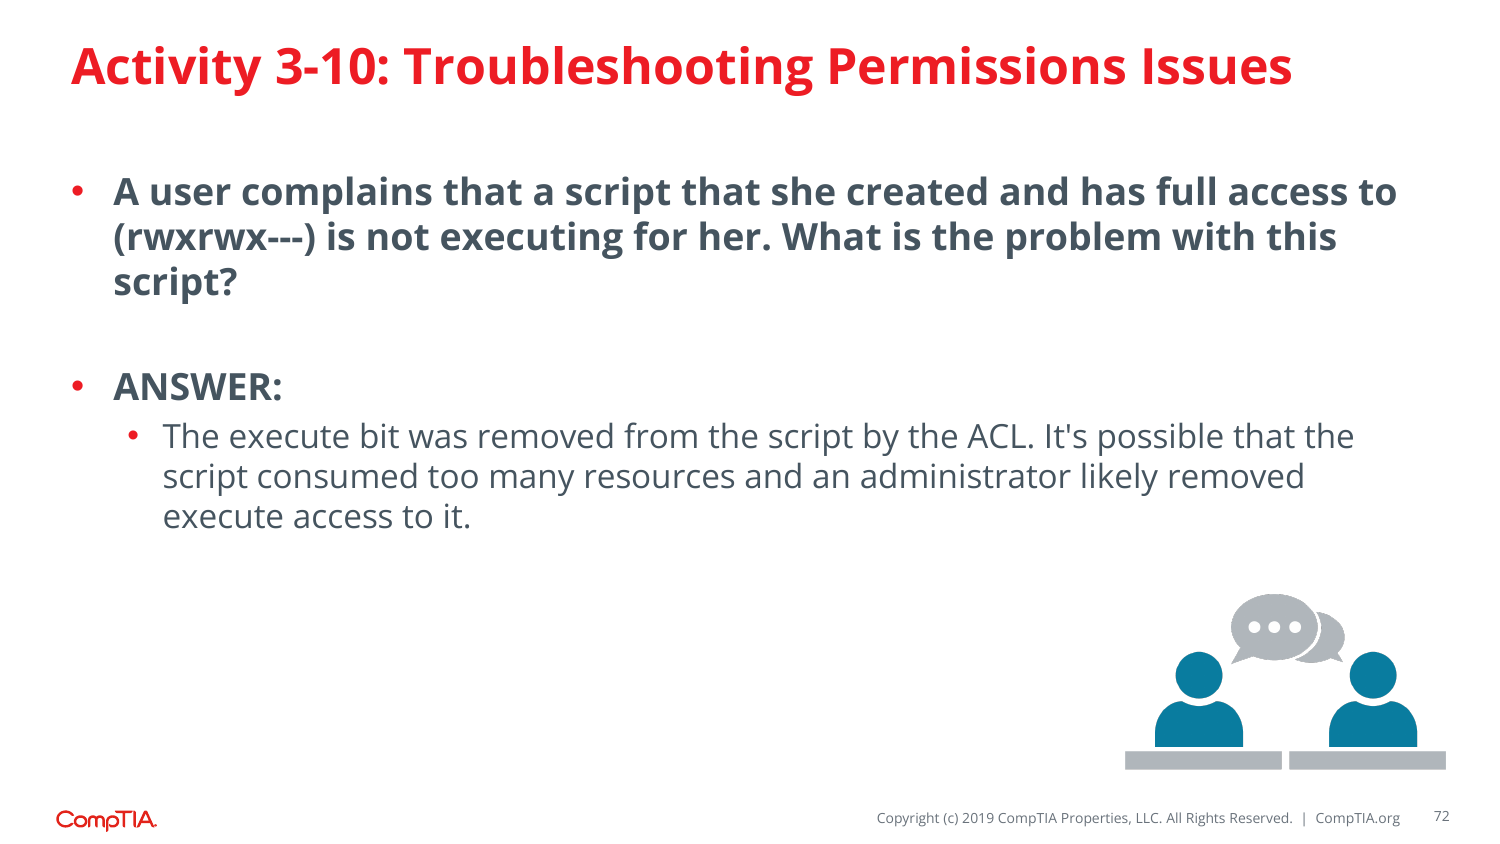

# Activity 3-10: Troubleshooting Permissions Issues
A user complains that a script that she created and has full access to (rwxrwx---) is not executing for her. What is the problem with this script?

ANSWER:
The execute bit was removed from the script by the ACL. It's possible that the script consumed too many resources and an administrator likely removed execute access to it.

72